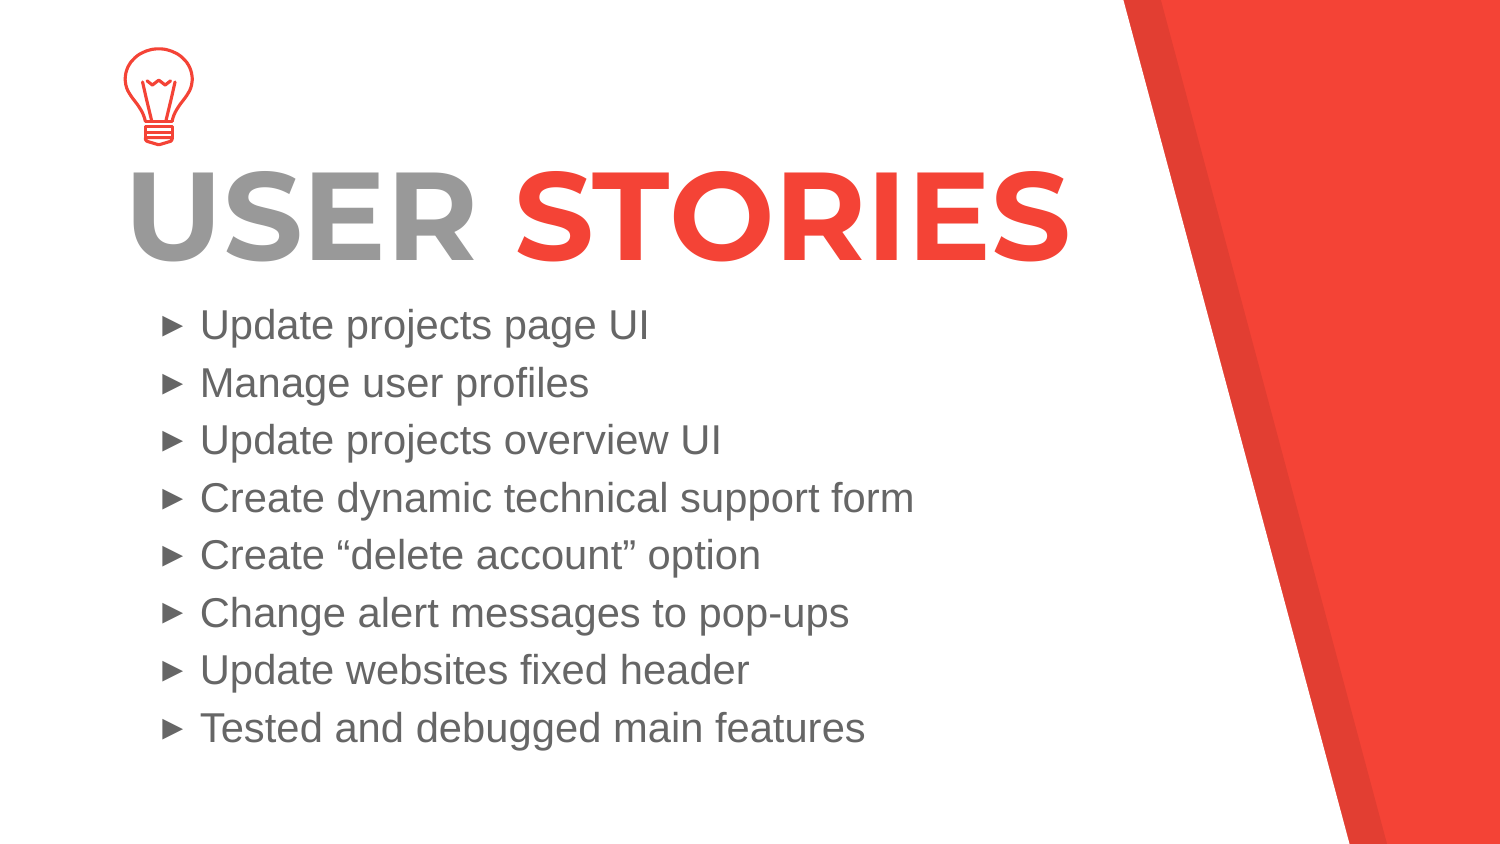

USER STORIES
Update projects page UI
Manage user profiles
Update projects overview UI
Create dynamic technical support form
Create “delete account” option
Change alert messages to pop-ups
Update websites fixed header
Tested and debugged main features